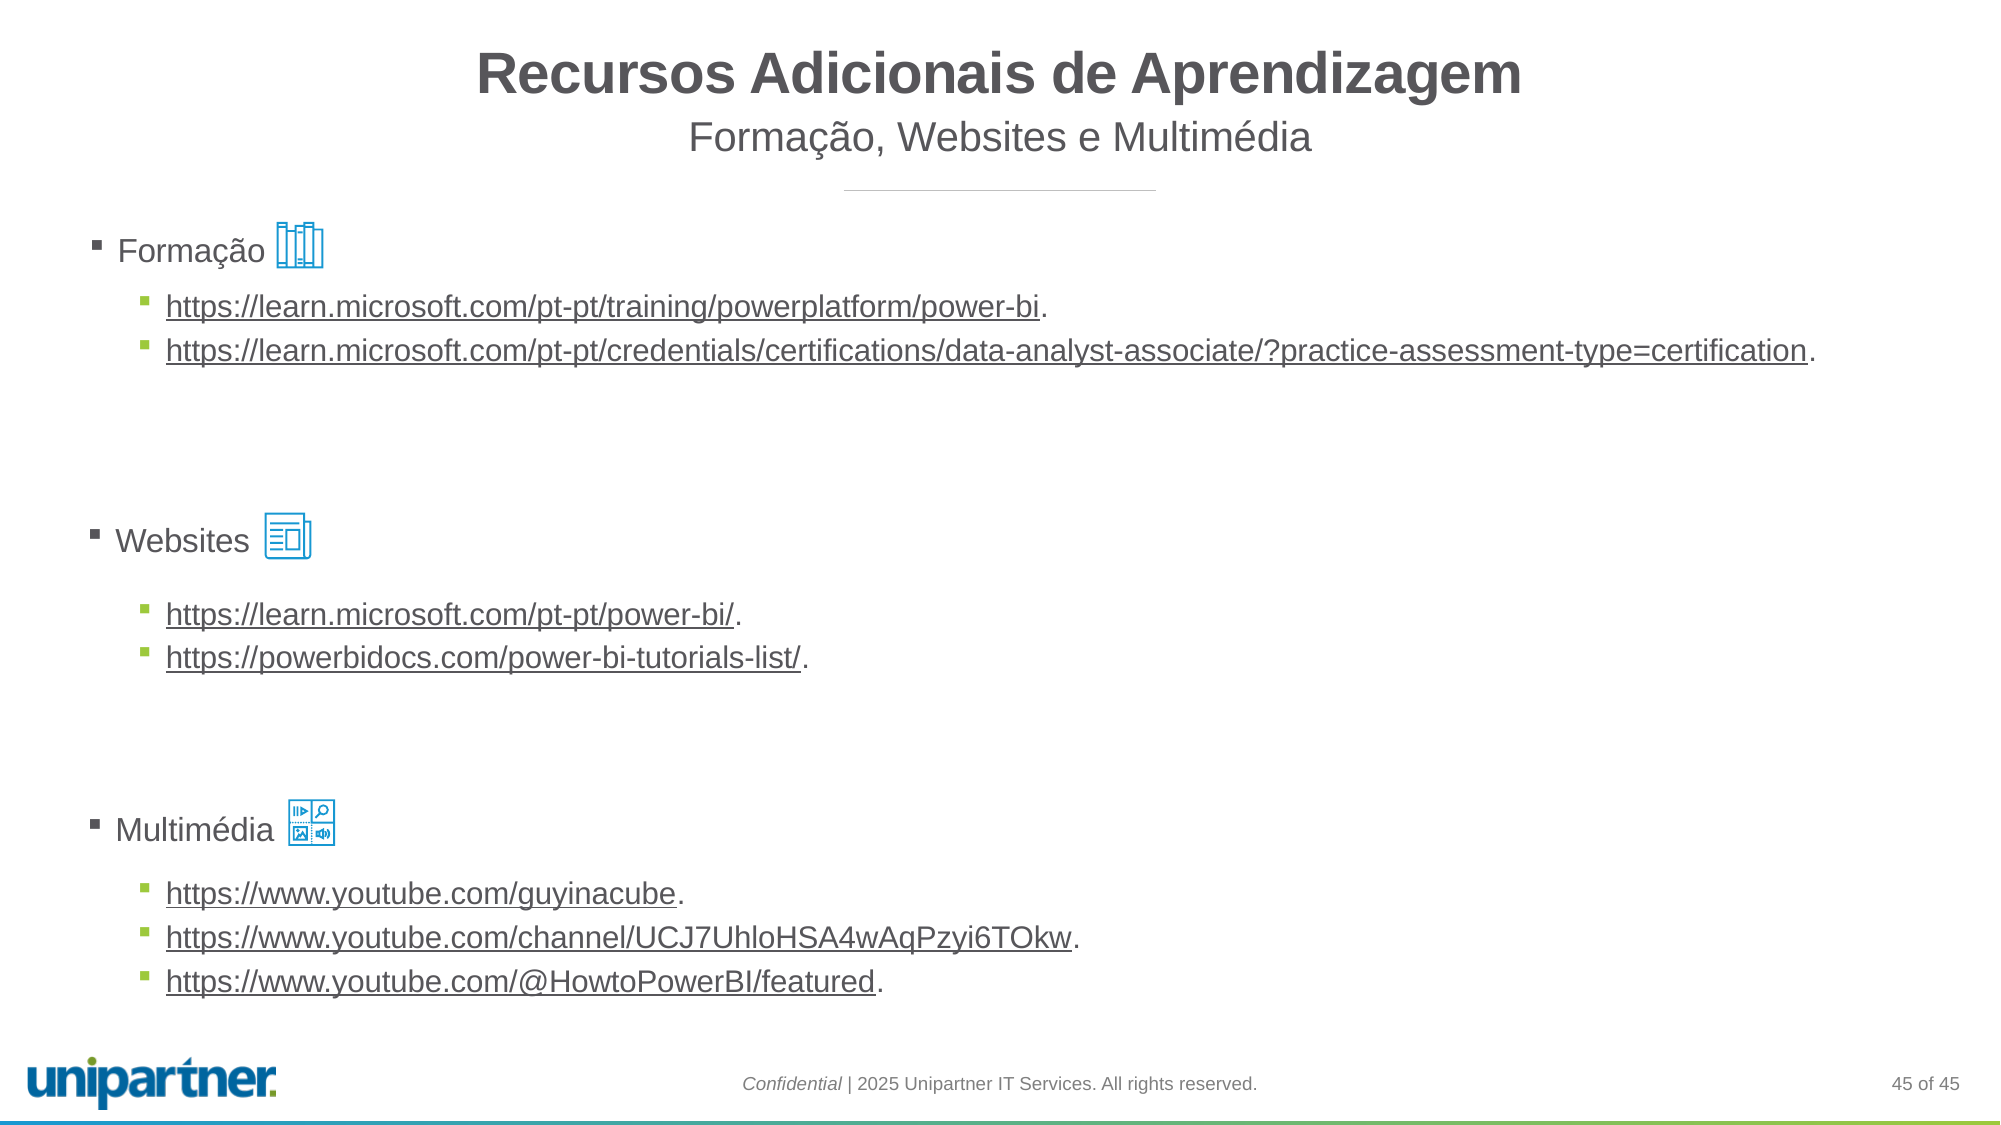

# Recursos Adicionais de Aprendizagem
Formação, Websites e Multimédia
Formação

https://learn.microsoft.com/pt-pt/training/powerplatform/power-bi.
https://learn.microsoft.com/pt-pt/credentials/certifications/data-analyst-associate/?practice-assessment-type=certification.

Websites

https://learn.microsoft.com/pt-pt/power-bi/.
https://powerbidocs.com/power-bi-tutorials-list/.

Multimédia
https://www.youtube.com/guyinacube.
https://www.youtube.com/channel/UCJ7UhloHSA4wAqPzyi6TOkw.
https://www.youtube.com/@HowtoPowerBI/featured.